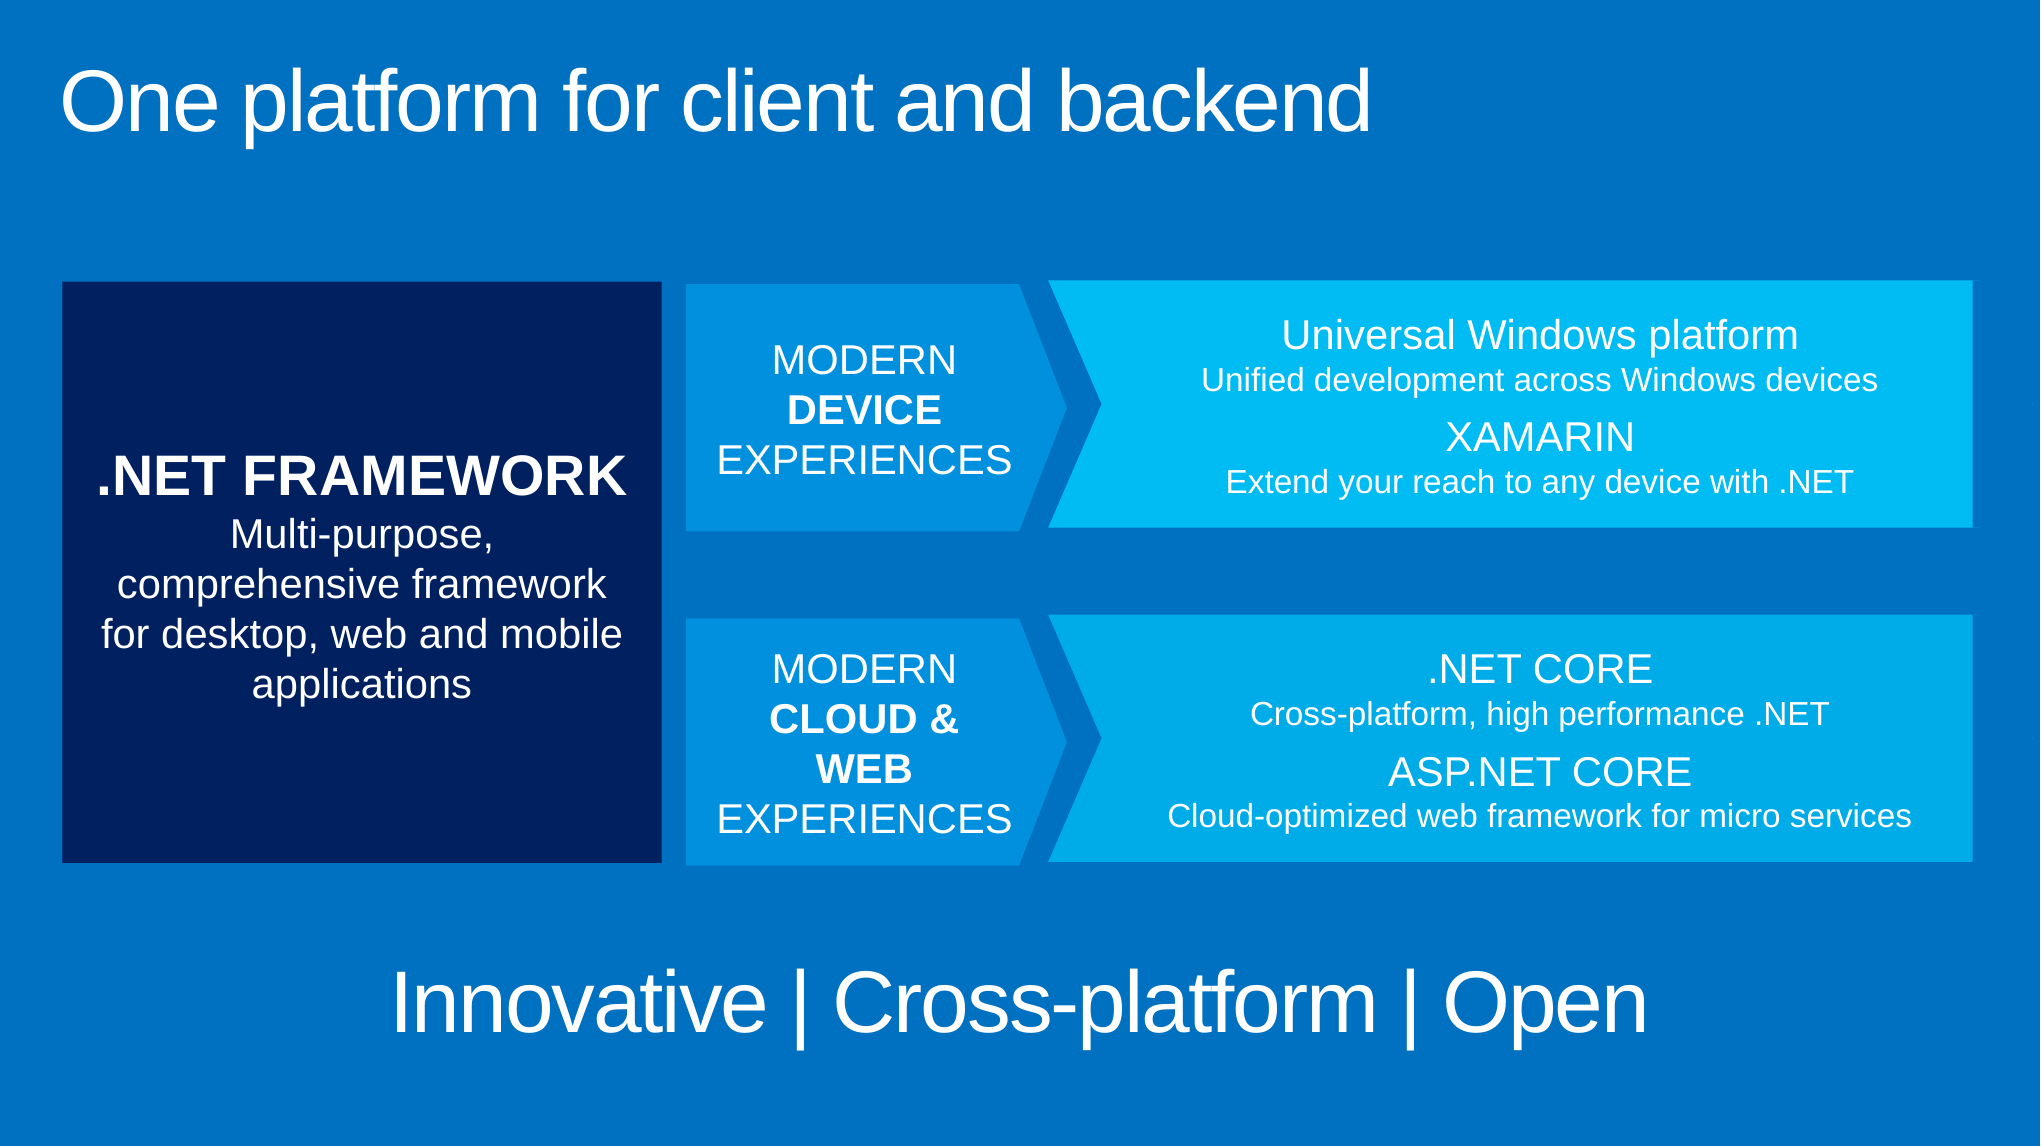

One platform for client and backend
Universal Windows platform
Unified development across Windows devices

XAMARIN
Extend your reach to any device with .NET

.NET FRAMEWORK
Multi-purpose, comprehensive framework for desktop, web and mobile applications
Modern DEVICE EXPERIENCES
.NET CORE
Cross-platform, high performance .NET

ASP.NET Core
Cloud-optimized web framework for micro services

Modern CLOUD & web EXPERIENCES
Innovative | Cross-platform | Open